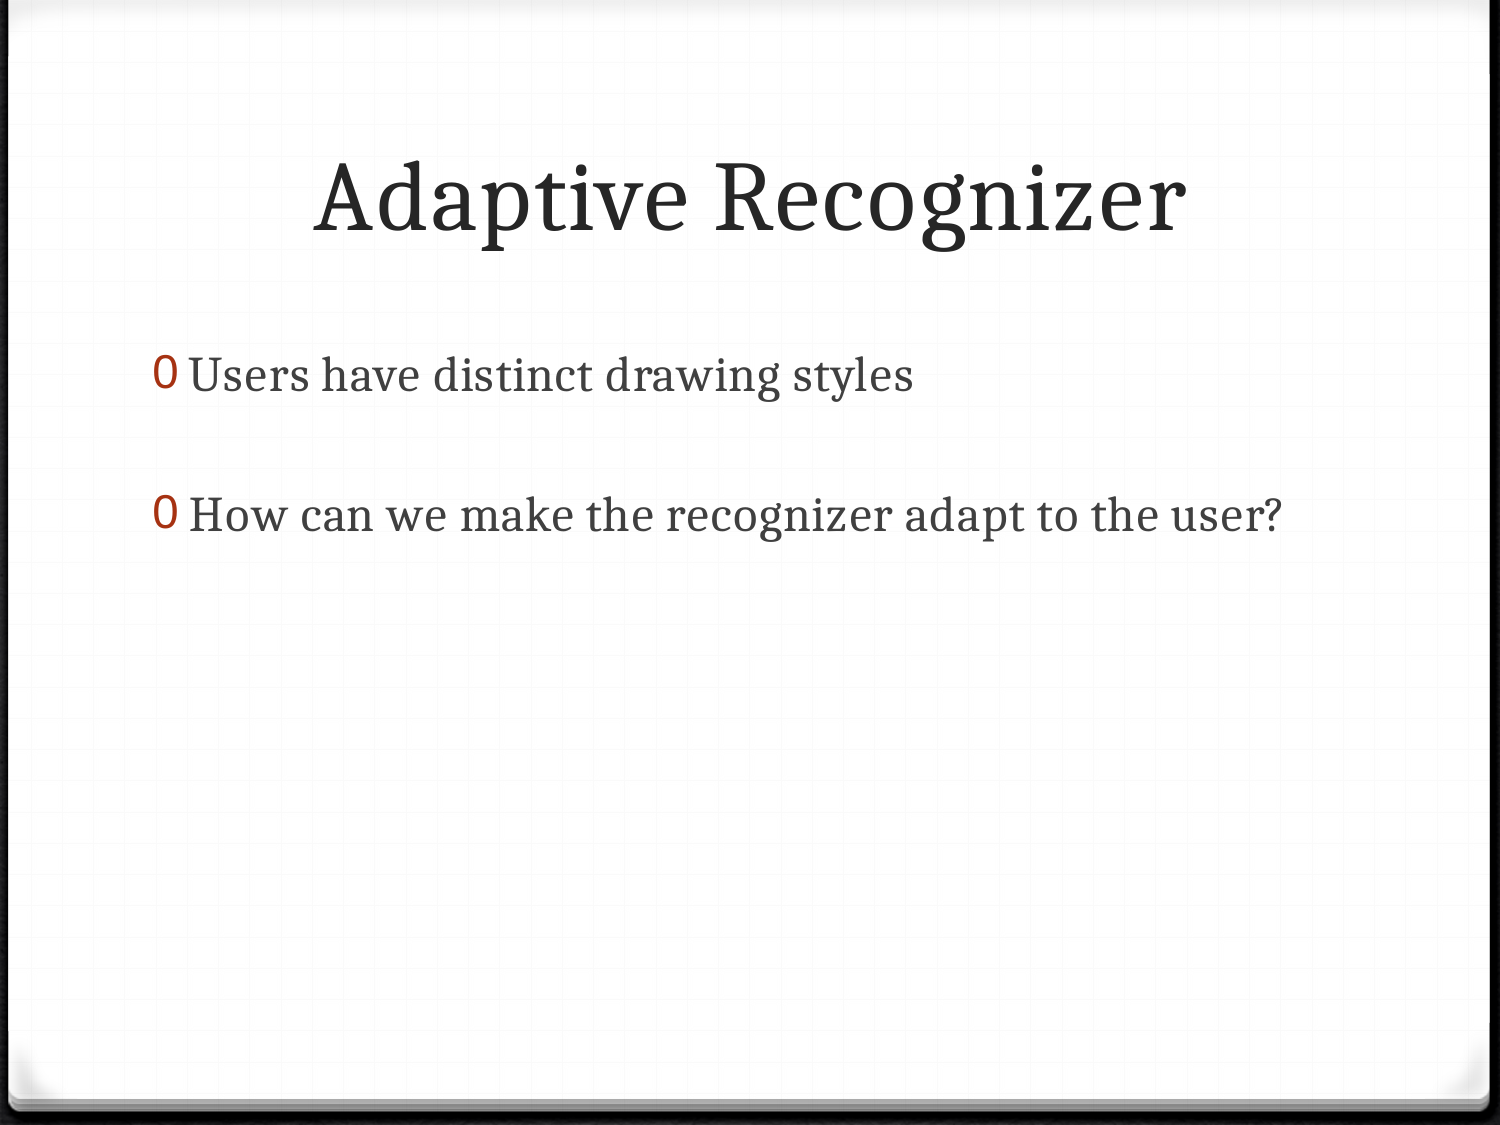

# Adaptive Recognizer
Users have distinct drawing styles

How can we make the recognizer adapt to the user?